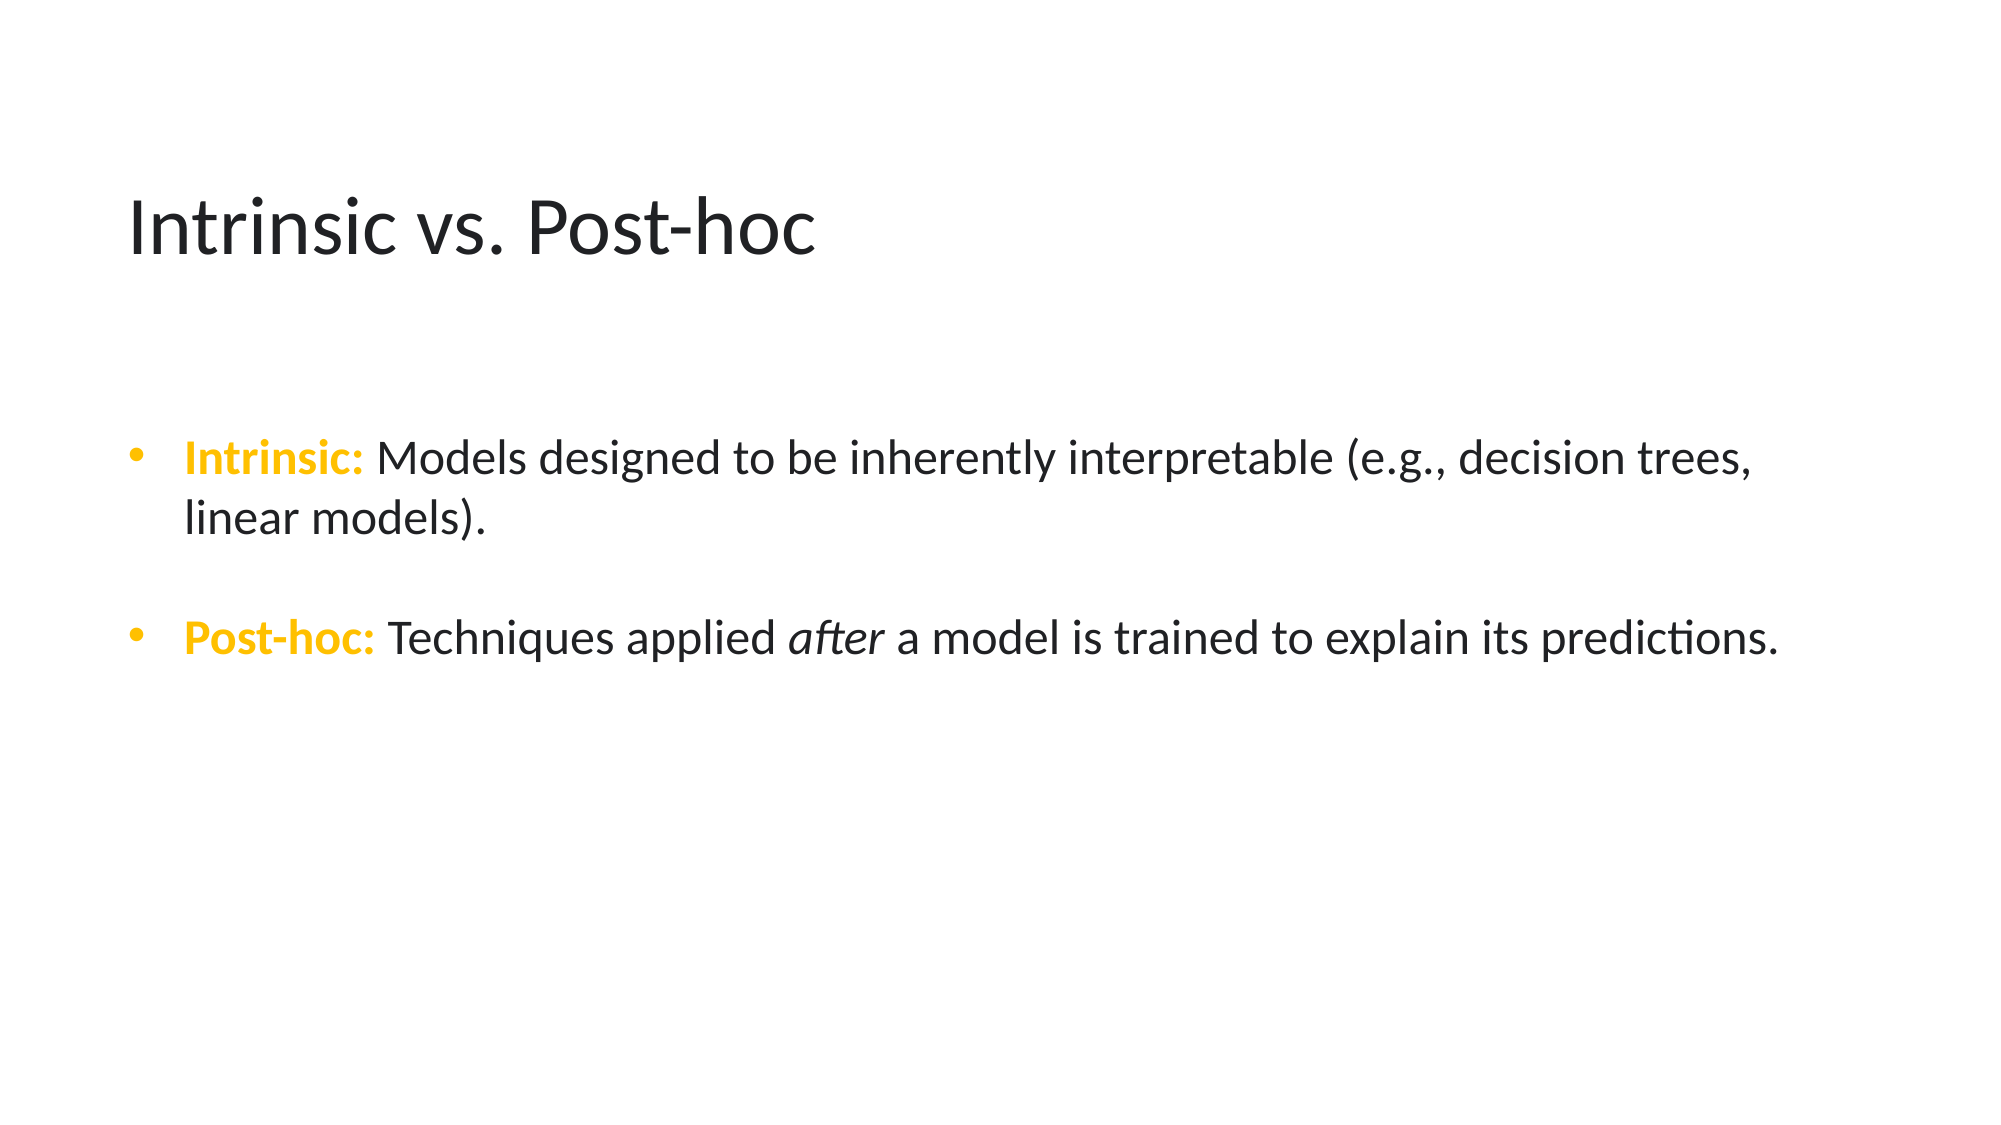

Intrinsic vs. Post-hoc
Intrinsic: Models designed to be inherently interpretable (e.g., decision trees, linear models).

Post-hoc: Techniques applied after a model is trained to explain its predictions.